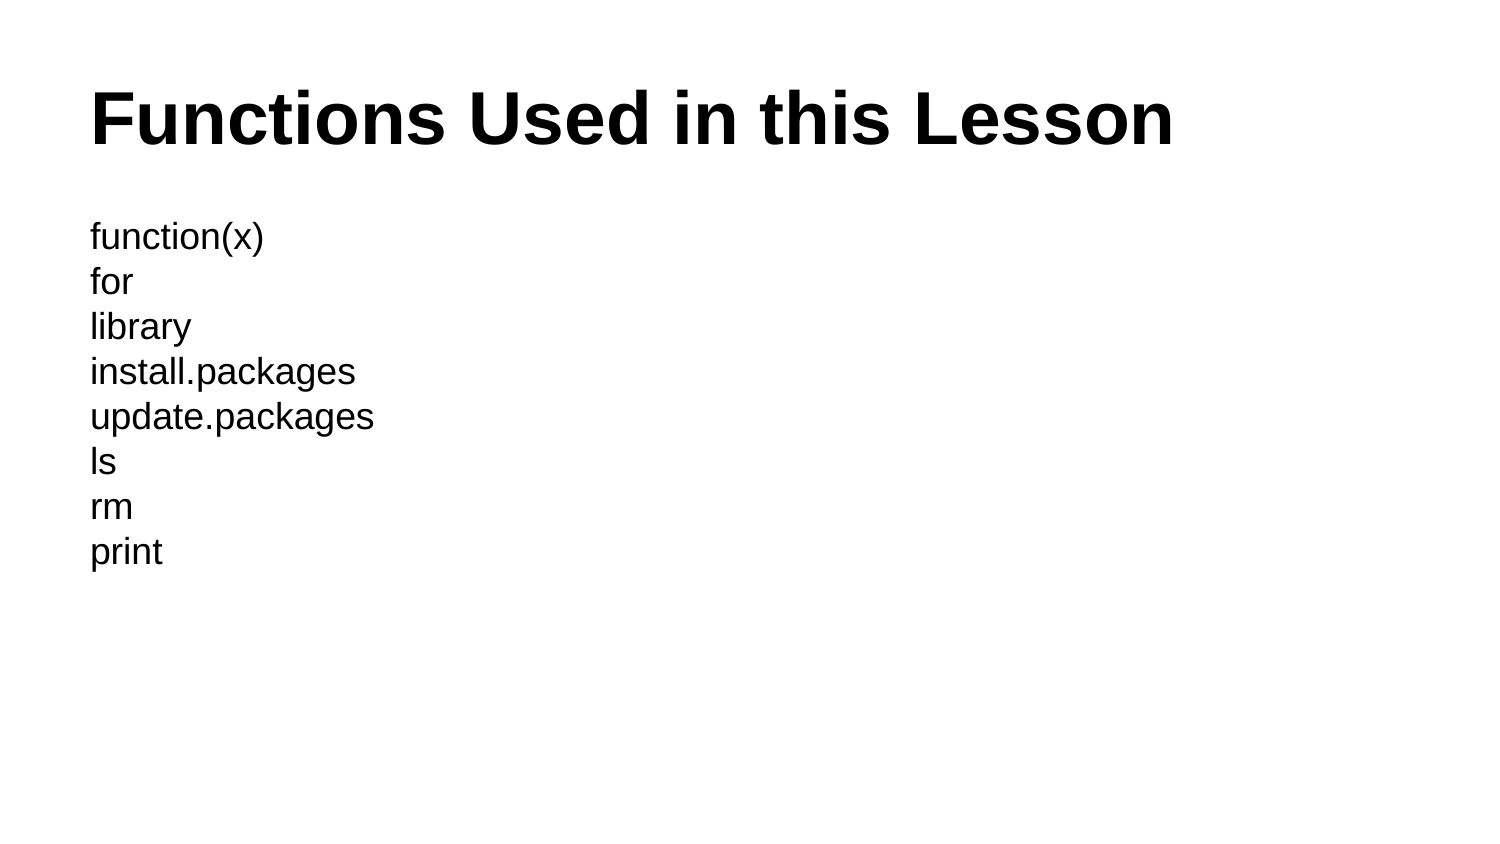

# Functions Used in this Lesson
function(x)
for
library
install.packages
update.packages
ls
rm
print